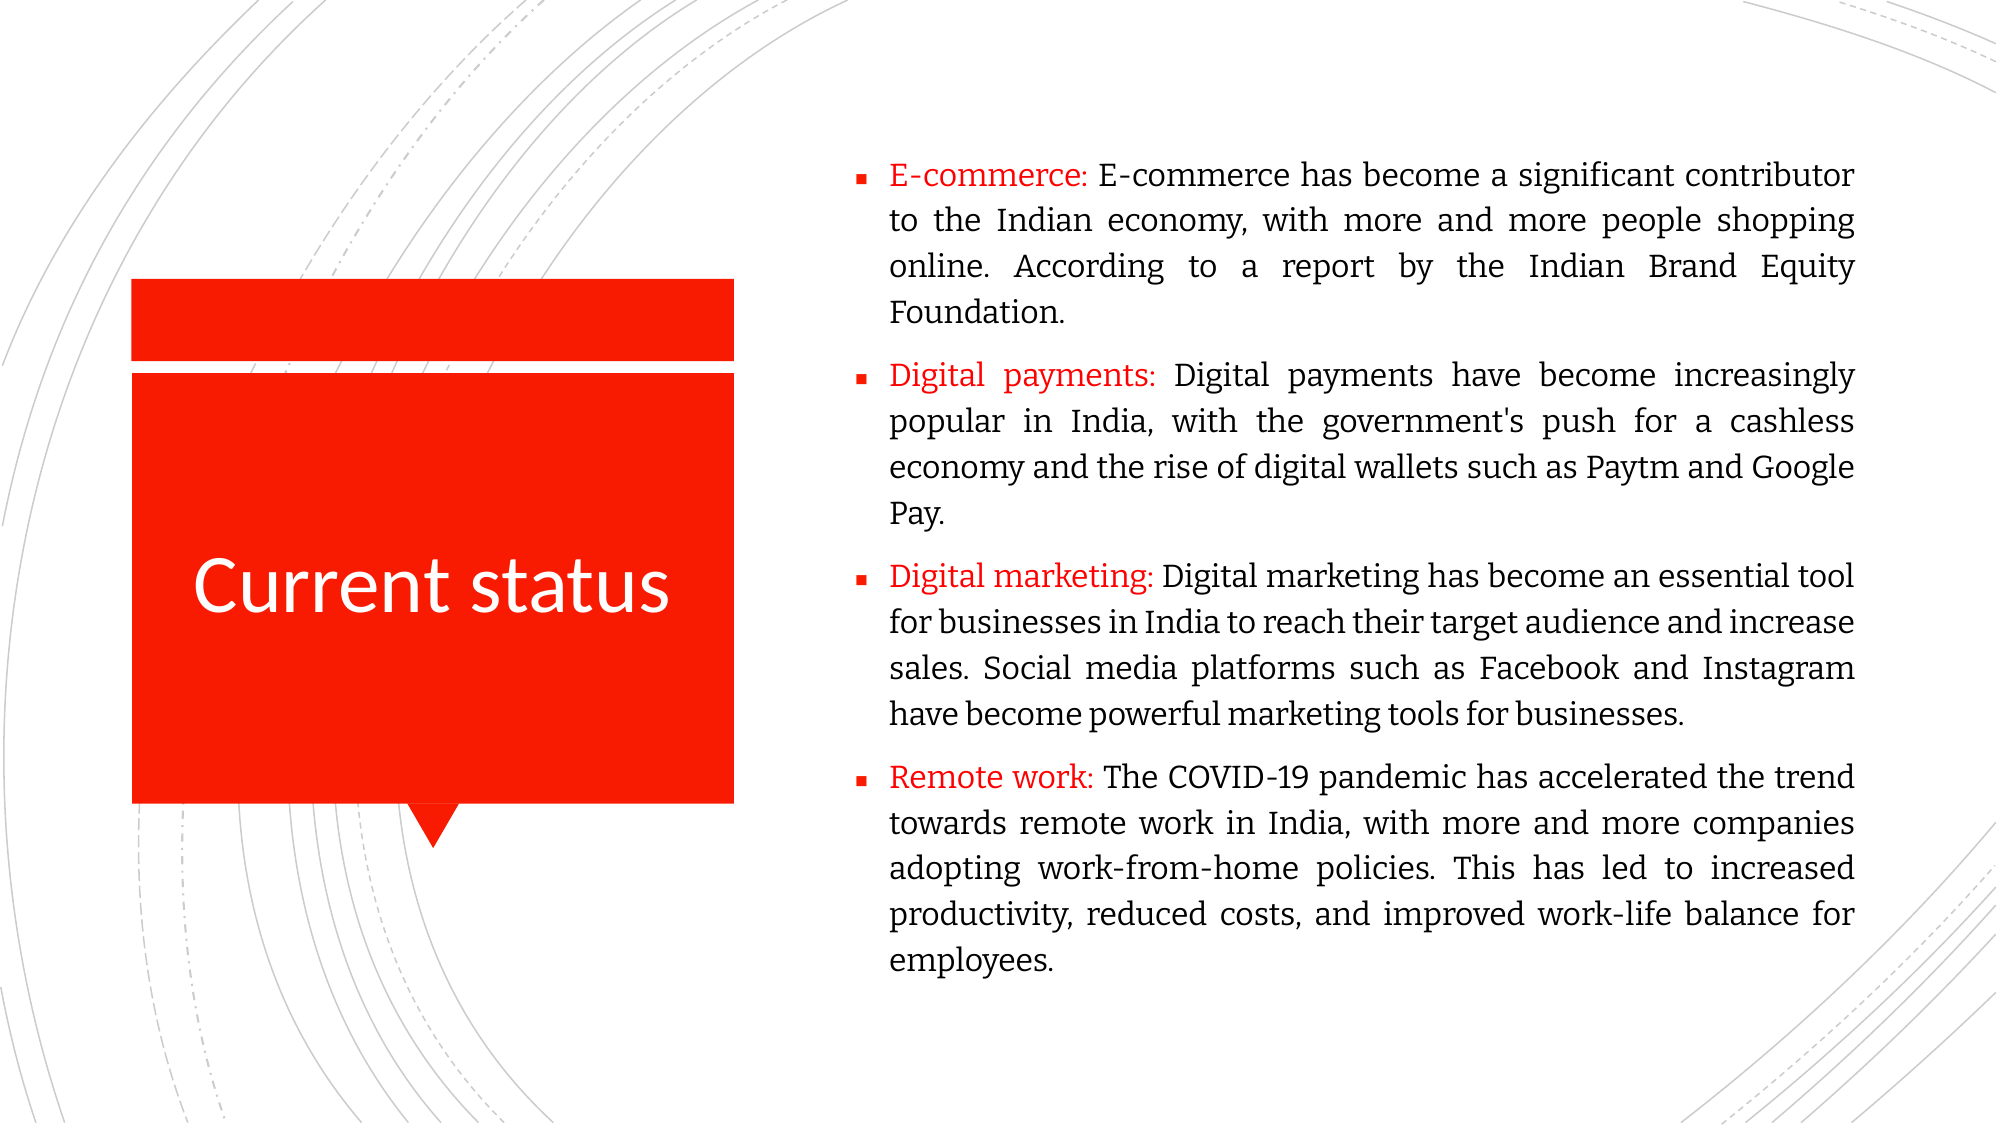

E-commerce: E-commerce has become a significant contributor to the Indian economy, with more and more people shopping online. According to a report by the Indian Brand Equity Foundation.
Digital payments: Digital payments have become increasingly popular in India, with the government's push for a cashless economy and the rise of digital wallets such as Paytm and Google Pay.
Digital marketing: Digital marketing has become an essential tool for businesses in India to reach their target audience and increase sales. Social media platforms such as Facebook and Instagram have become powerful marketing tools for businesses.
Remote work: The COVID-19 pandemic has accelerated the trend towards remote work in India, with more and more companies adopting work-from-home policies. This has led to increased productivity, reduced costs, and improved work-life balance for employees.
# Current status